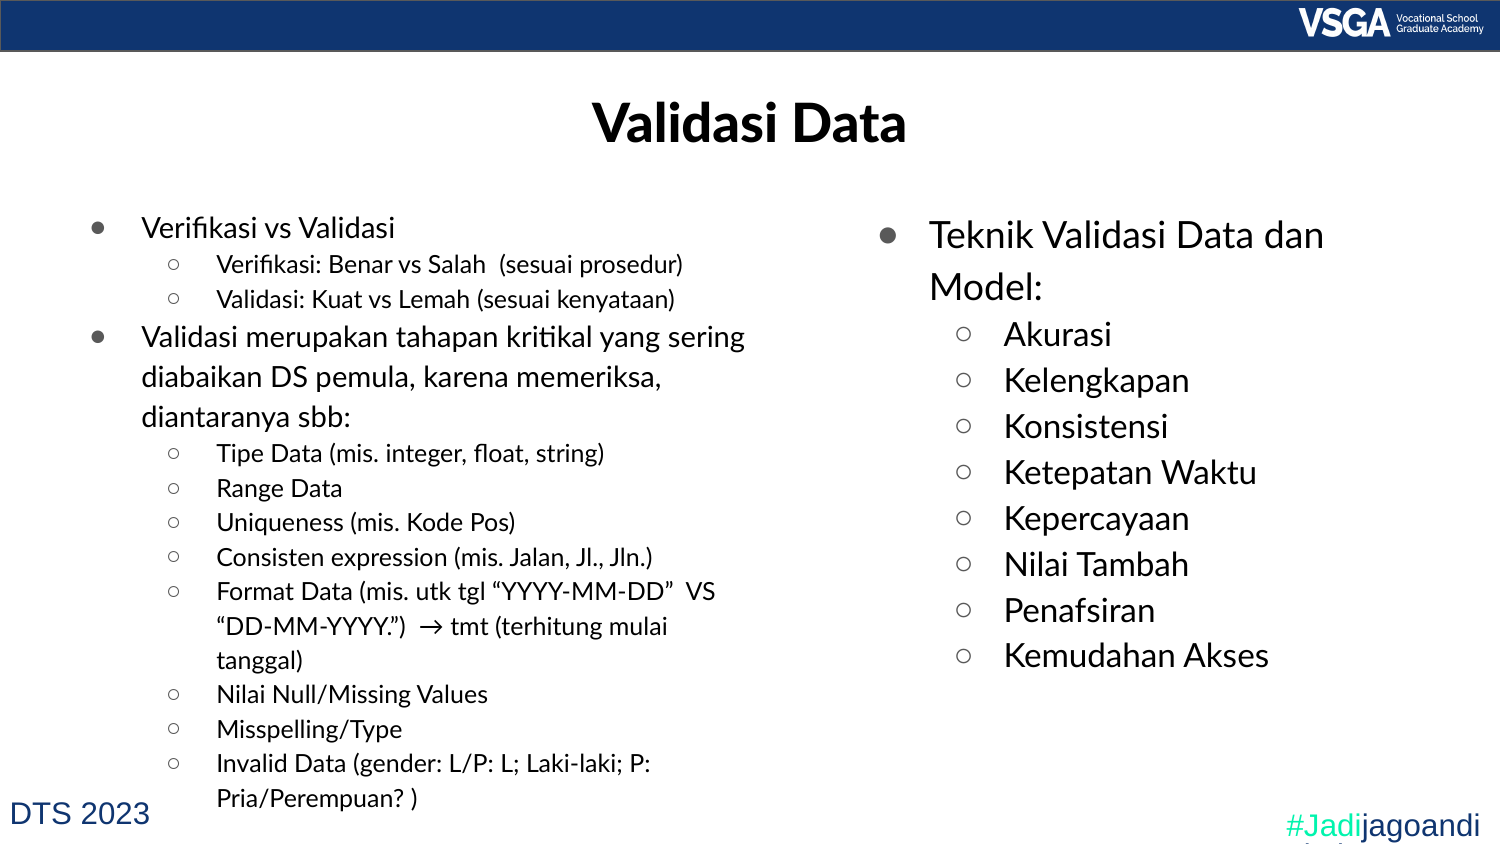

Validasi Data
Verifikasi vs Validasi
Verifikasi: Benar vs Salah  (sesuai prosedur)
Validasi: Kuat vs Lemah (sesuai kenyataan)
Validasi merupakan tahapan kritikal yang sering diabaikan DS pemula, karena memeriksa, diantaranya sbb:
Tipe Data (mis. integer, float, string)
Range Data
Uniqueness (mis. Kode Pos)
Consisten expression (mis. Jalan, Jl., Jln.)
Format Data (mis. utk tgl “YYYY-MM-DD”  VS “DD-MM-YYYY.”)  → tmt (terhitung mulai tanggal)
Nilai Null/Missing Values
Misspelling/Type
Invalid Data (gender: L/P: L; Laki-laki; P: Pria/Perempuan? )

Teknik Validasi Data dan Model:
Akurasi
Kelengkapan
Konsistensi
Ketepatan Waktu
Kepercayaan
Nilai Tambah
Penafsiran
Kemudahan Akses